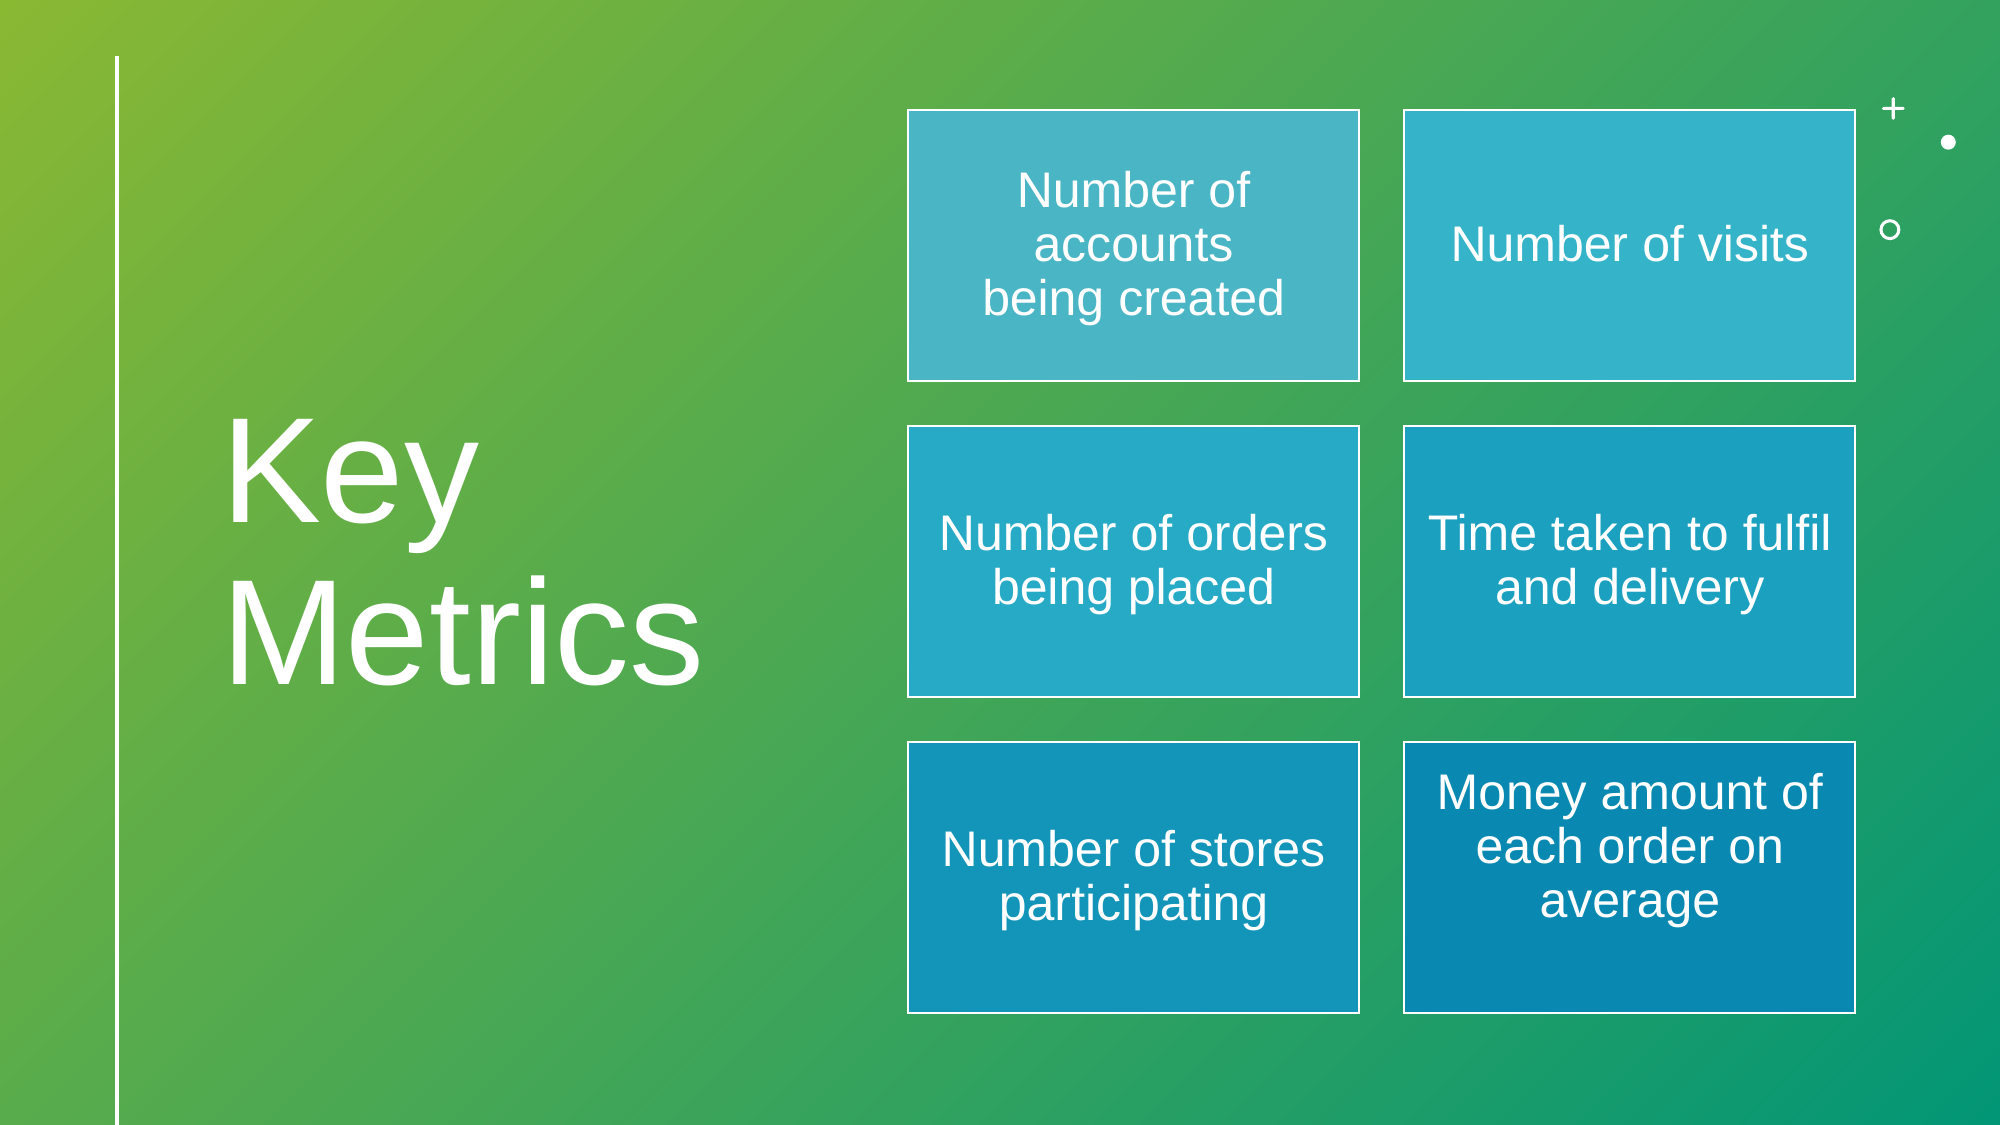

# Key Metrics

Number of accounts being created
Number of visits
Number of orders being placed
Time taken to fulfil and delivery
Number of stores participating
Money amount of each order on average